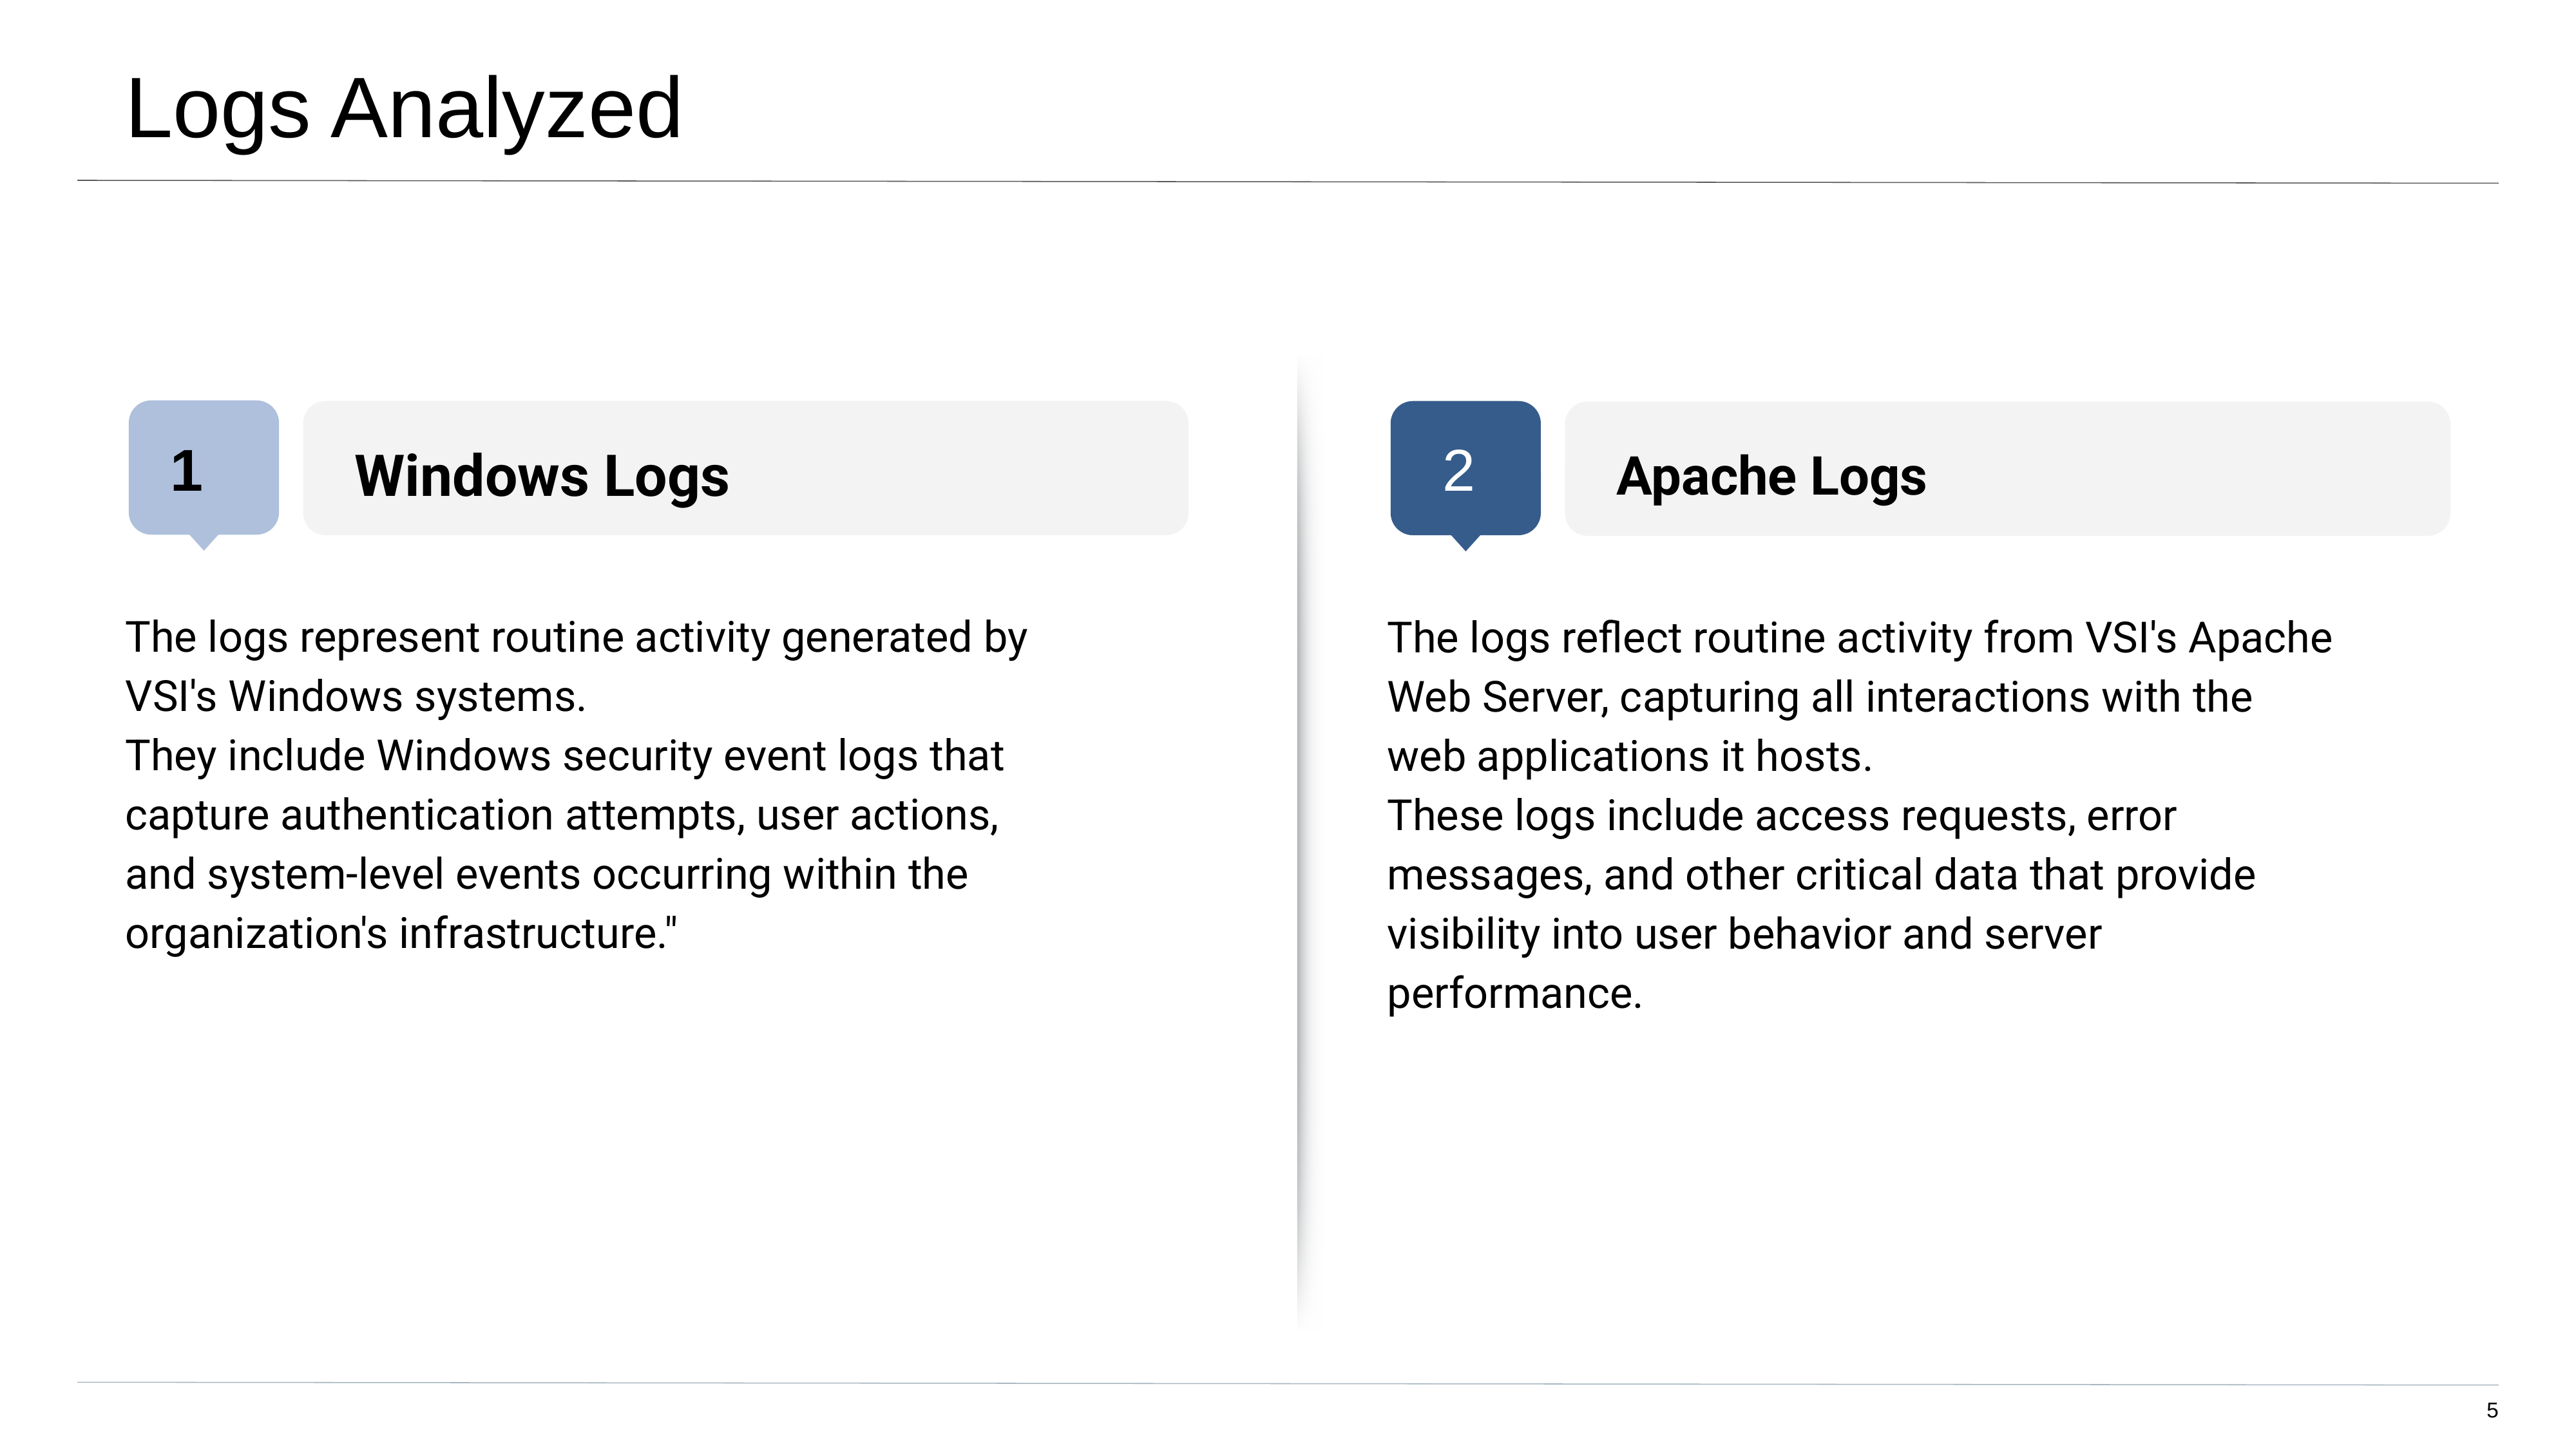

# Logs Analyzed
Windows Logs
Apache Logs
1
2
The logs represent routine activity generated by VSI's Windows systems.
They include Windows security event logs that capture authentication attempts, user actions, and system-level events occurring within the organization's infrastructure."
The logs reflect routine activity from VSI's Apache Web Server, capturing all interactions with the web applications it hosts.
These logs include access requests, error messages, and other critical data that provide visibility into user behavior and server performance.

5